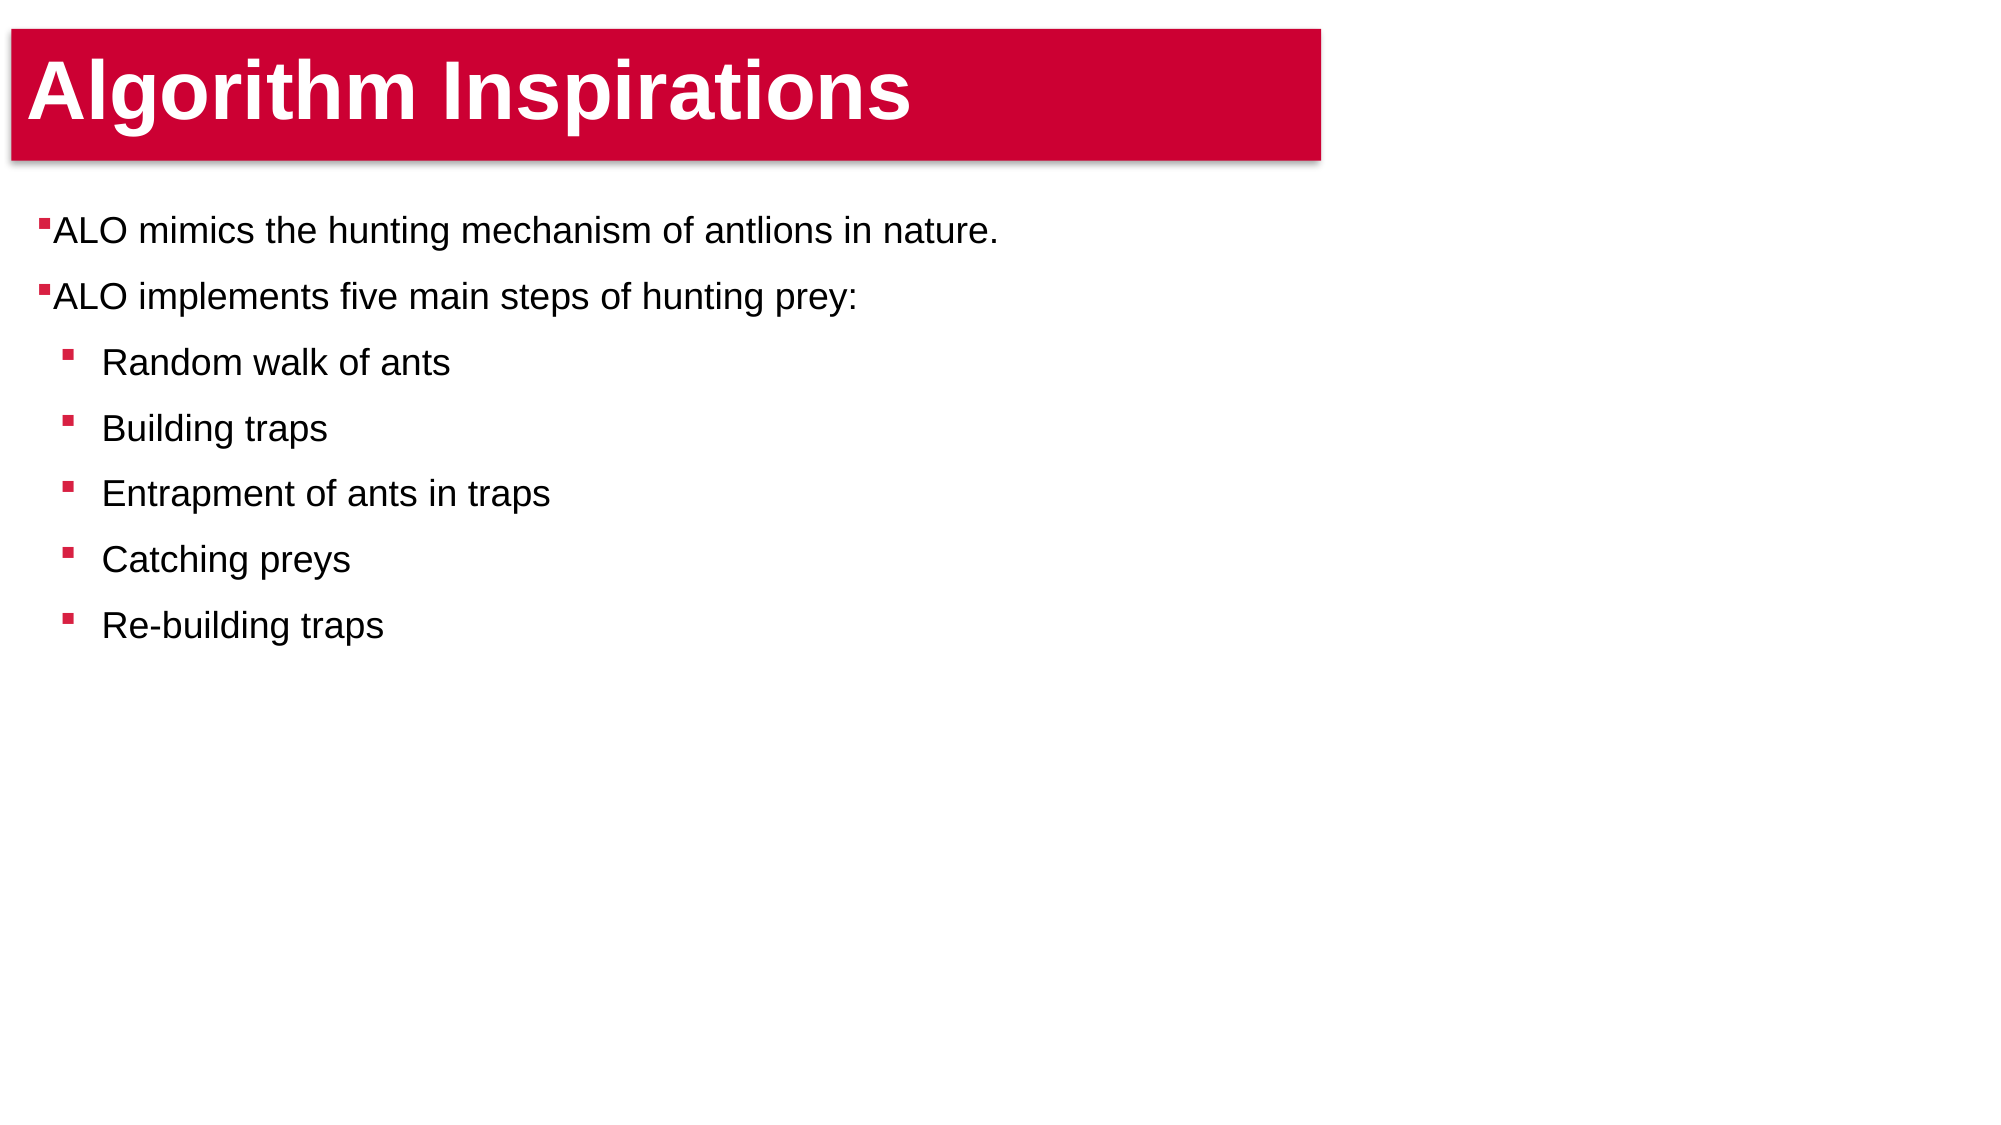

Algorithm Inspirations
ALO mimics the hunting mechanism of antlions in nature.
ALO implements five main steps of hunting prey:
Random walk of ants
Building traps
Entrapment of ants in traps
Catching preys
Re-building traps